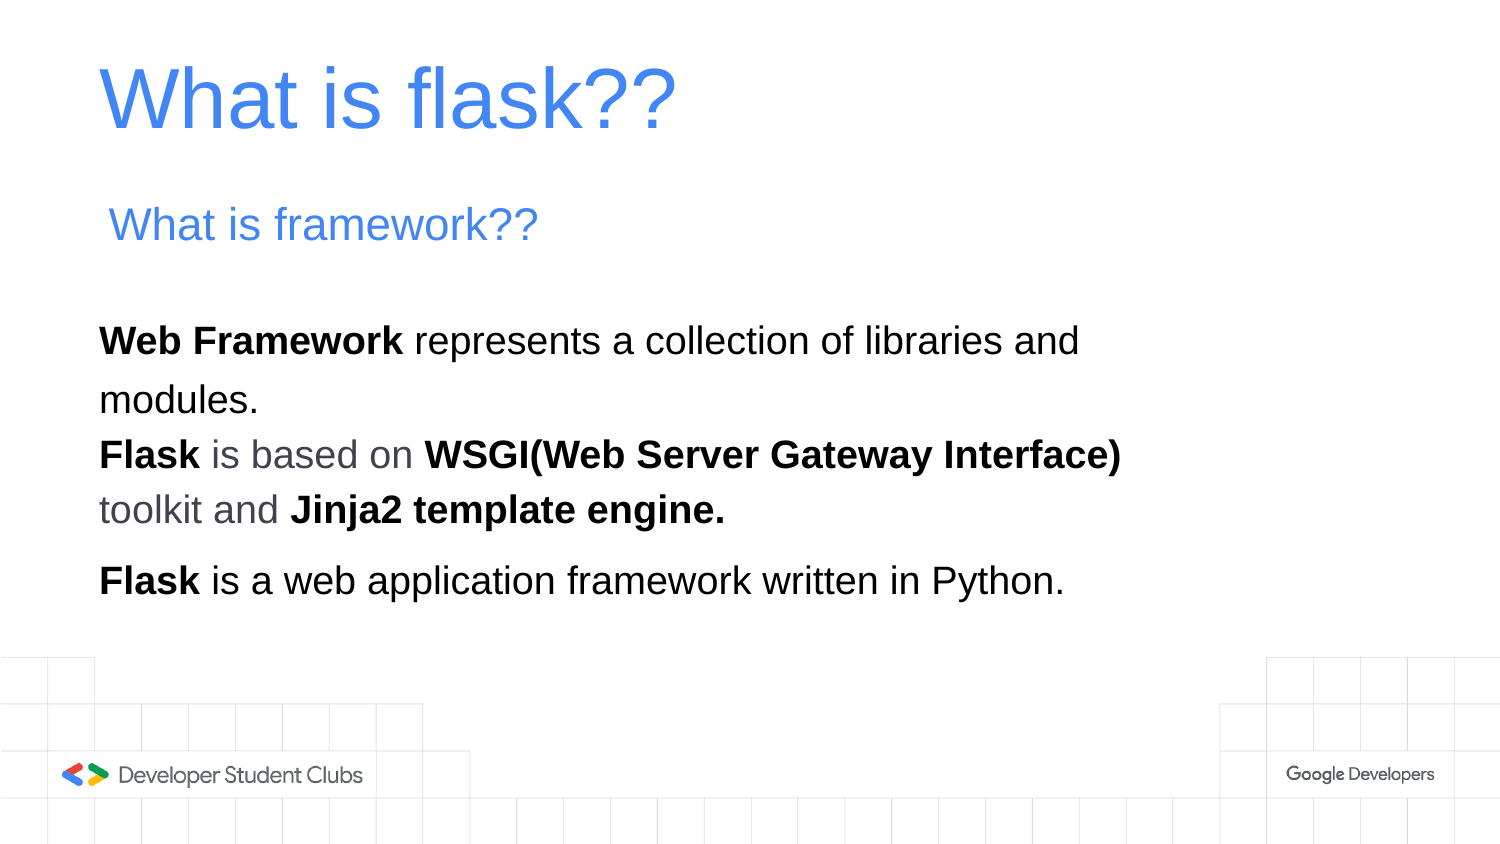

# What is flask??
What is framework??
Web Framework represents a collection of libraries and modules.
Flask is based on WSGI(Web Server Gateway Interface) toolkit and Jinja2 template engine.
Flask is a web application framework written in Python.